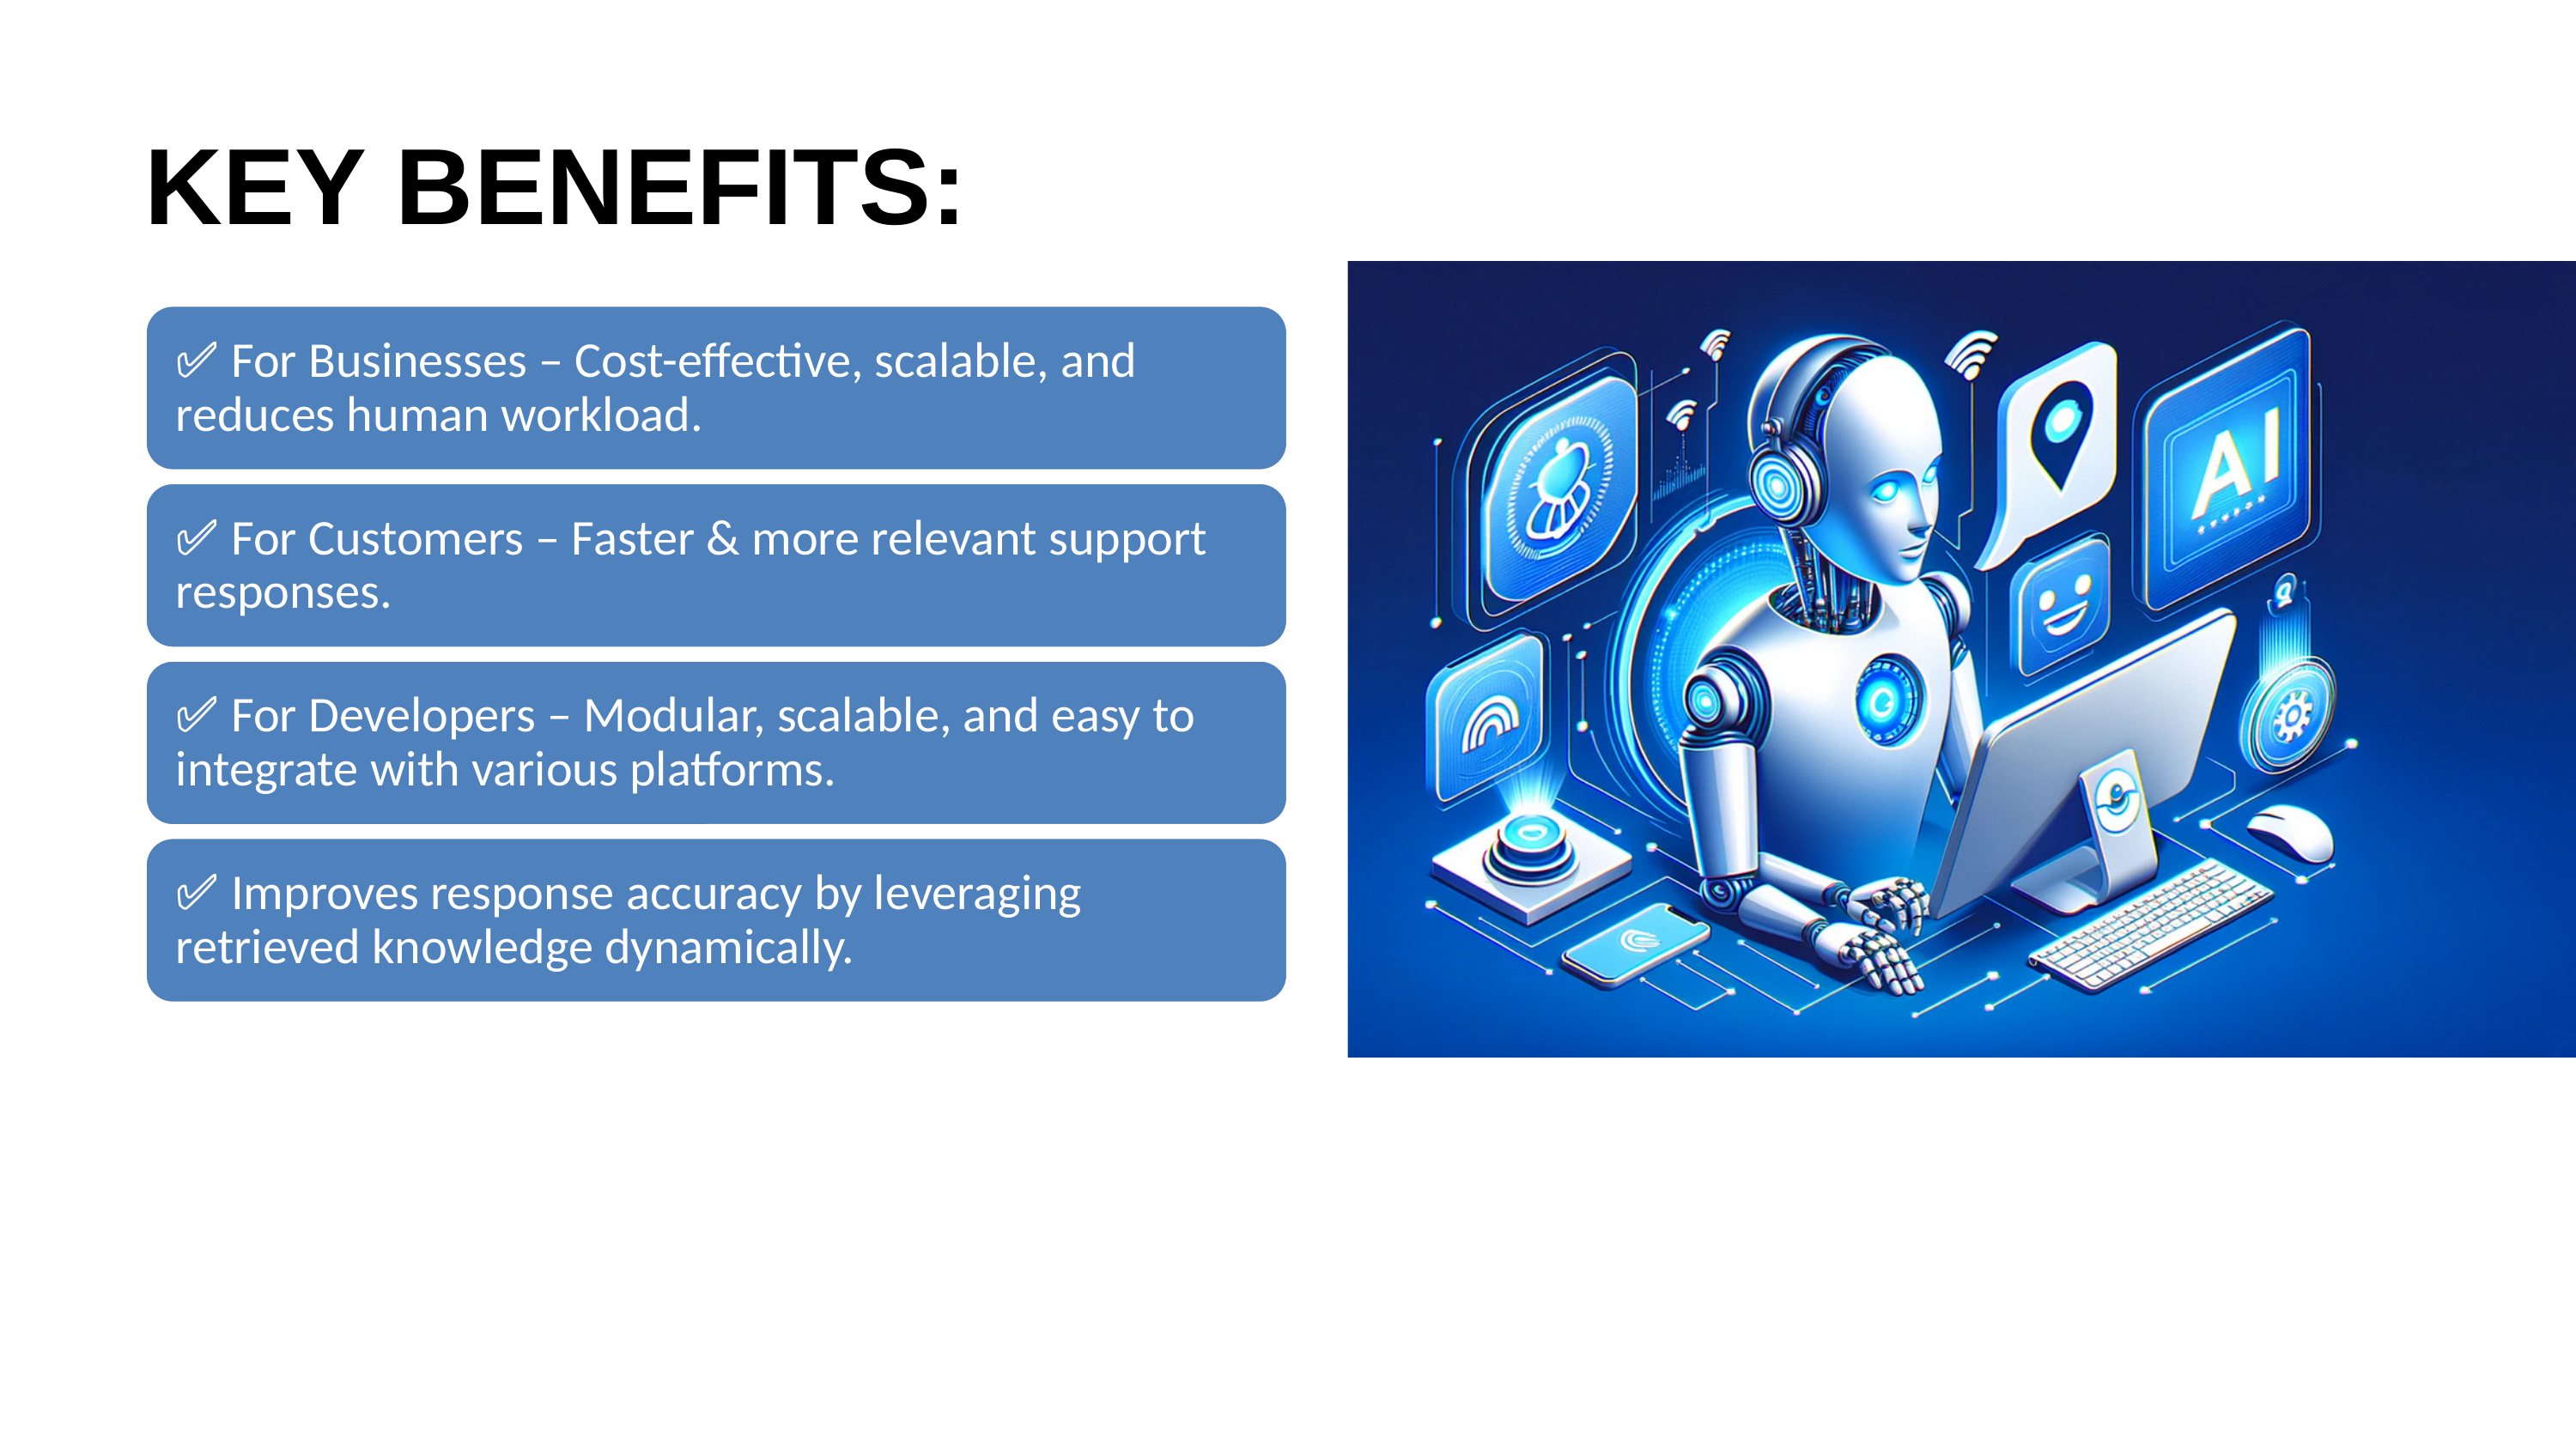

KEY BENEFITS:

✅ For Businesses – Cost-effective, scalable, and reduces human workload.
✅ For Customers – Faster & more relevant support responses.
✅ For Developers – Modular, scalable, and easy to integrate with various platforms.
✅ Improves response accuracy by leveraging retrieved knowledge dynamically.